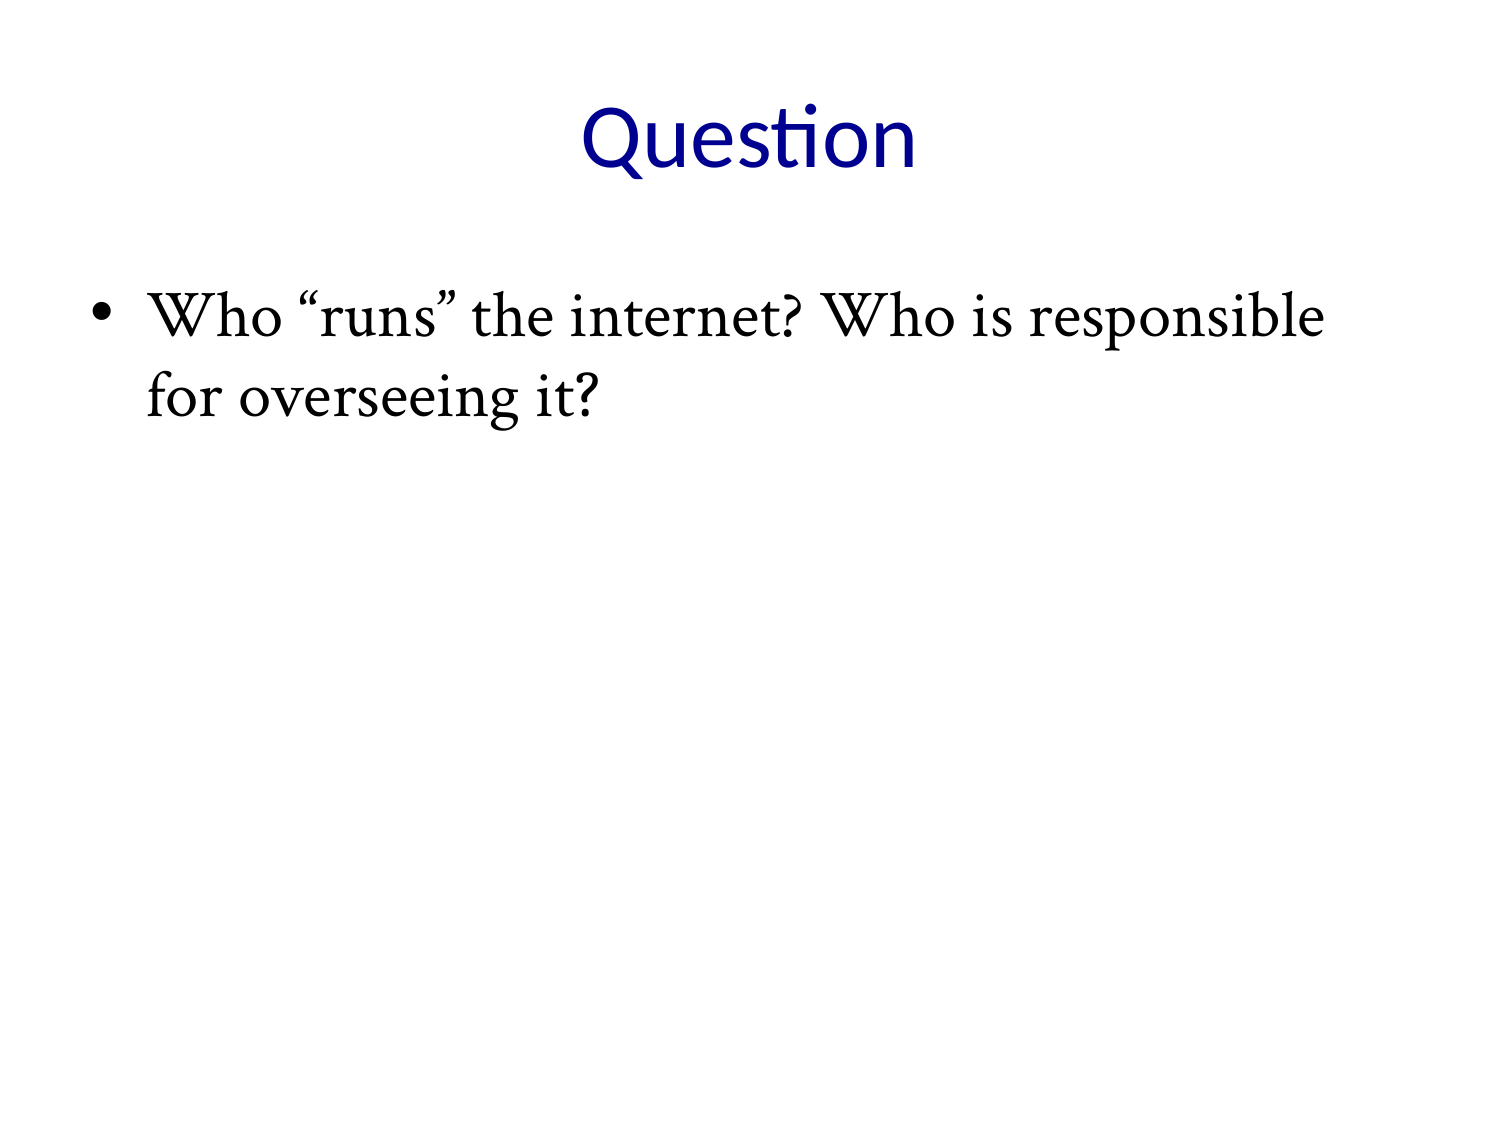

# Question
Who “runs” the internet? Who is responsible for overseeing it?